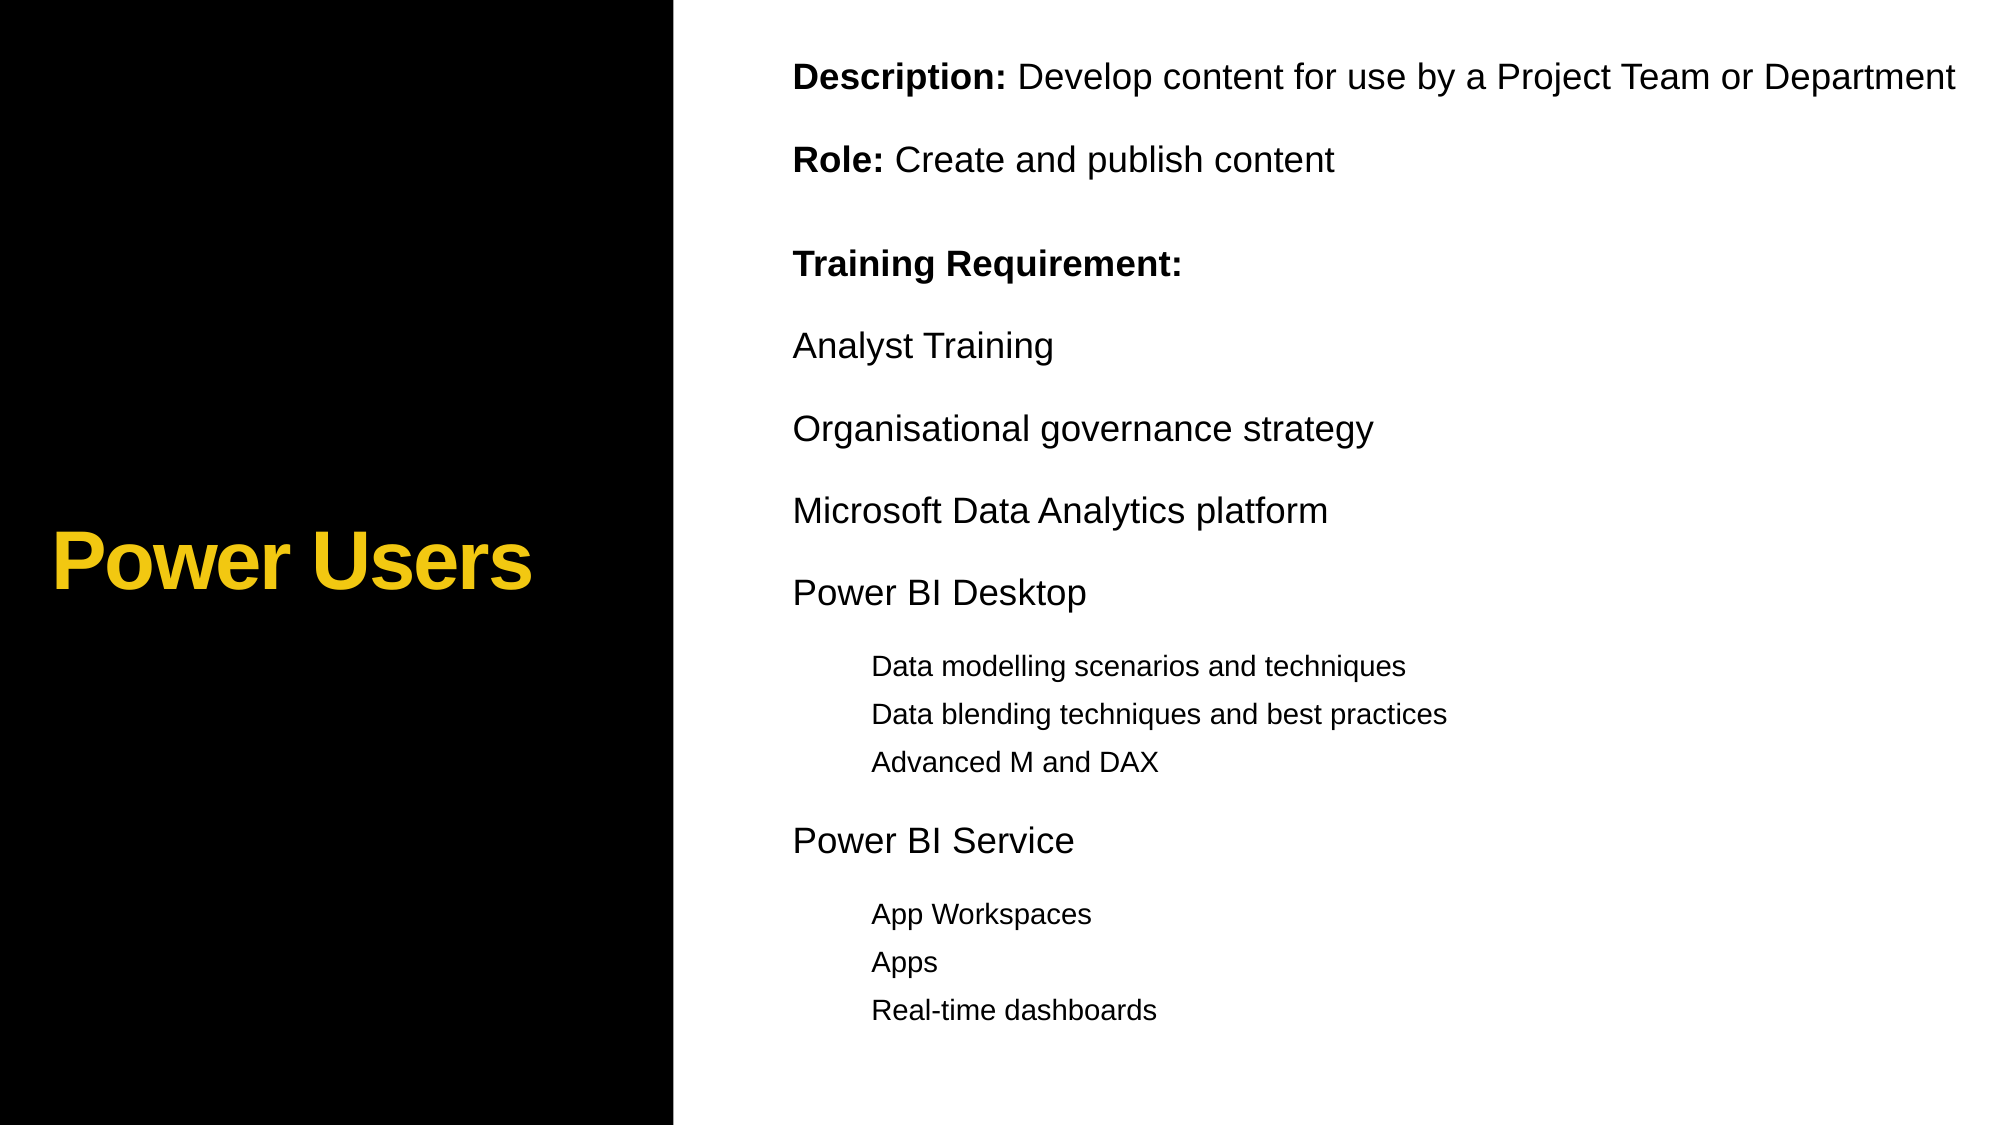

Description: Develop content for use by a Project Team or Department
Role: Create and publish content
Training Requirement:
Analyst Training
Organisational governance strategy
Microsoft Data Analytics platform
Power BI Desktop
Data modelling scenarios and techniques
Data blending techniques and best practices
Advanced M and DAX
Power BI Service
App Workspaces
Apps
Real-time dashboards

# Power Users